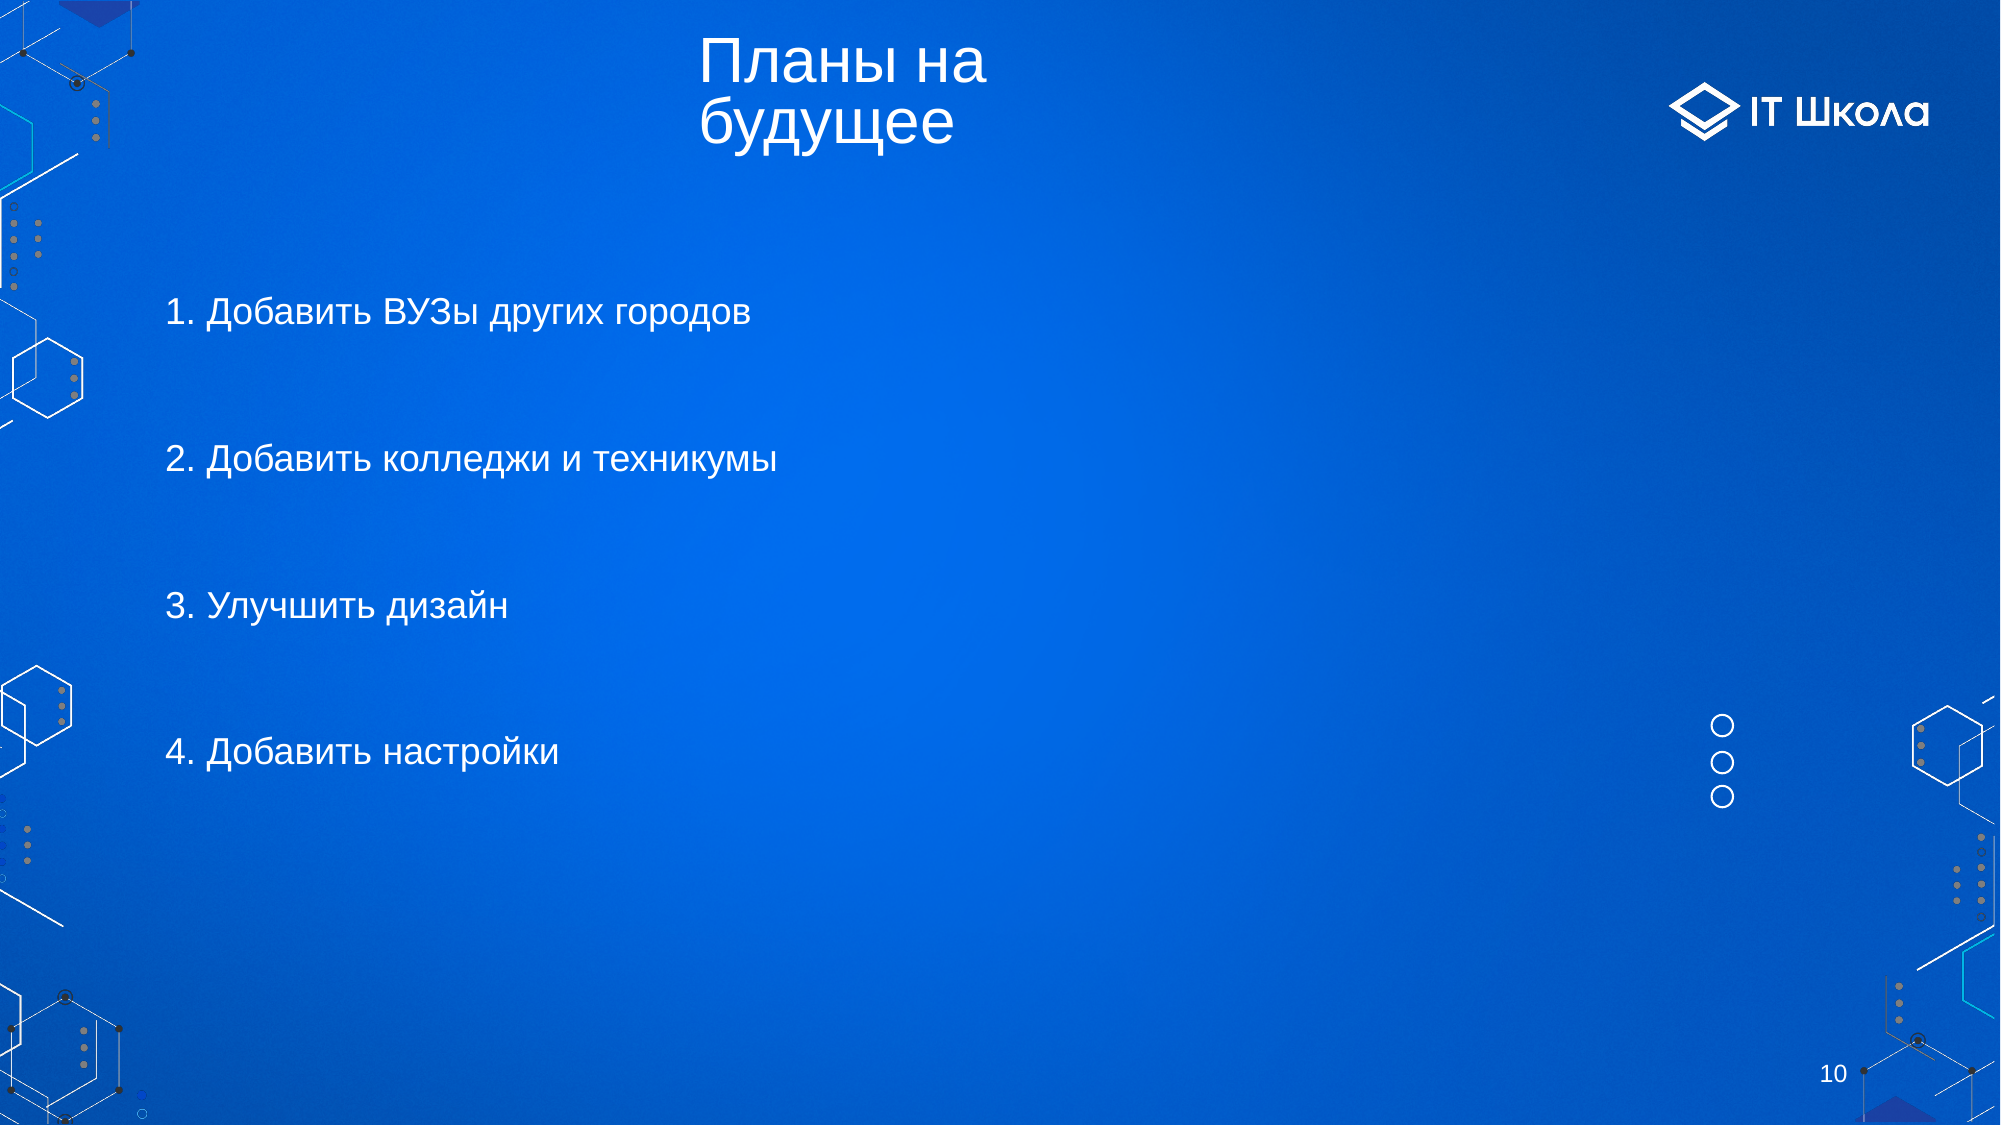

# Планы на будущее
1. Добавить ВУЗы других городов
2. Добавить колледжи и техникумы
3. Улучшить дизайн

4. Добавить настройки

10